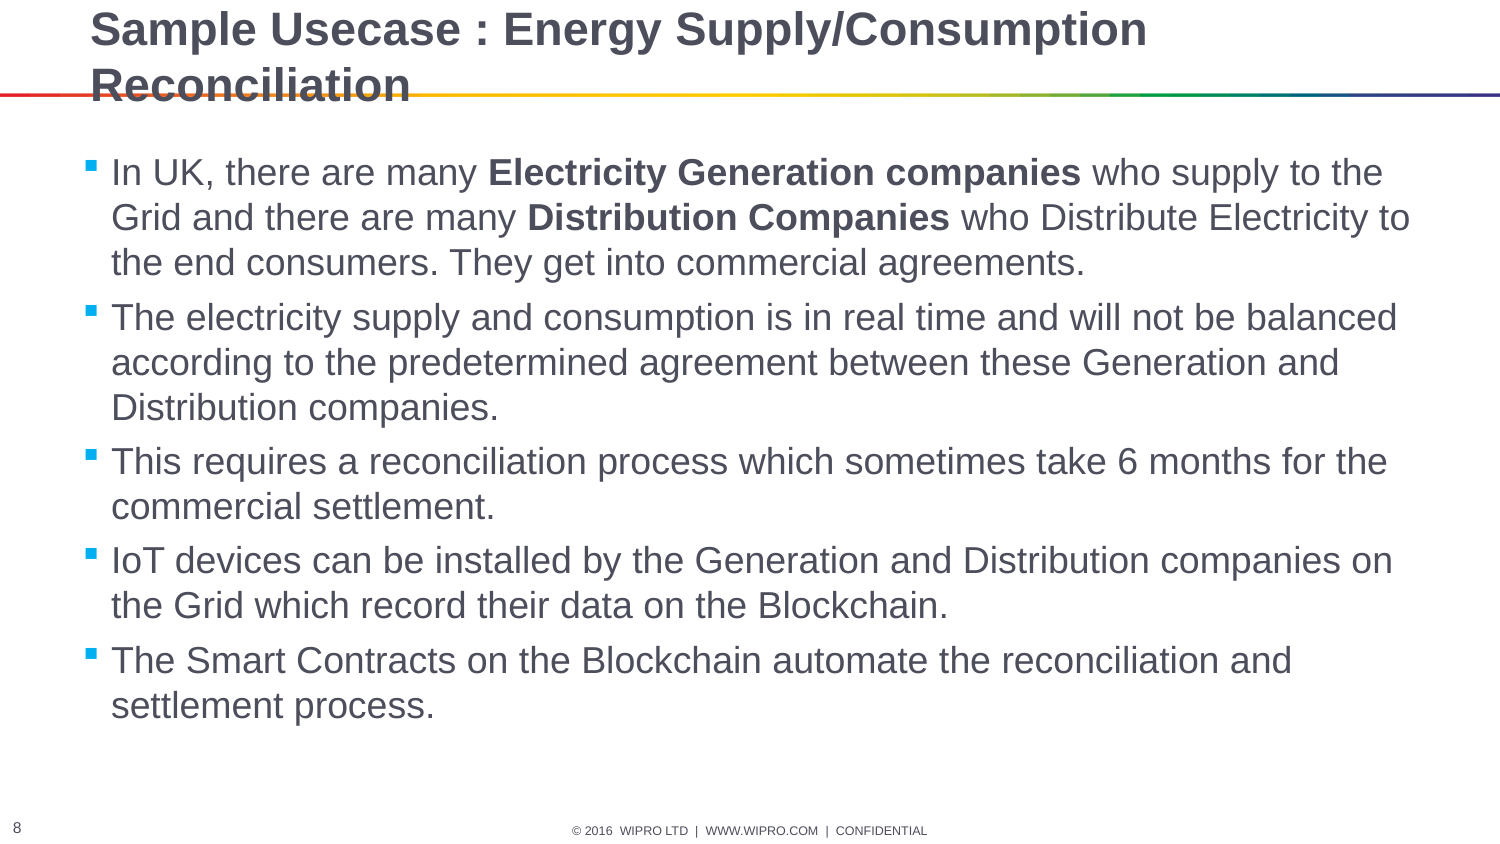

# Sample Usecase : Energy Supply/Consumption Reconciliation
In UK, there are many Electricity Generation companies who supply to the Grid and there are many Distribution Companies who Distribute Electricity to the end consumers. They get into commercial agreements.
The electricity supply and consumption is in real time and will not be balanced according to the predetermined agreement between these Generation and Distribution companies.
This requires a reconciliation process which sometimes take 6 months for the commercial settlement.
IoT devices can be installed by the Generation and Distribution companies on the Grid which record their data on the Blockchain.
The Smart Contracts on the Blockchain automate the reconciliation and settlement process.